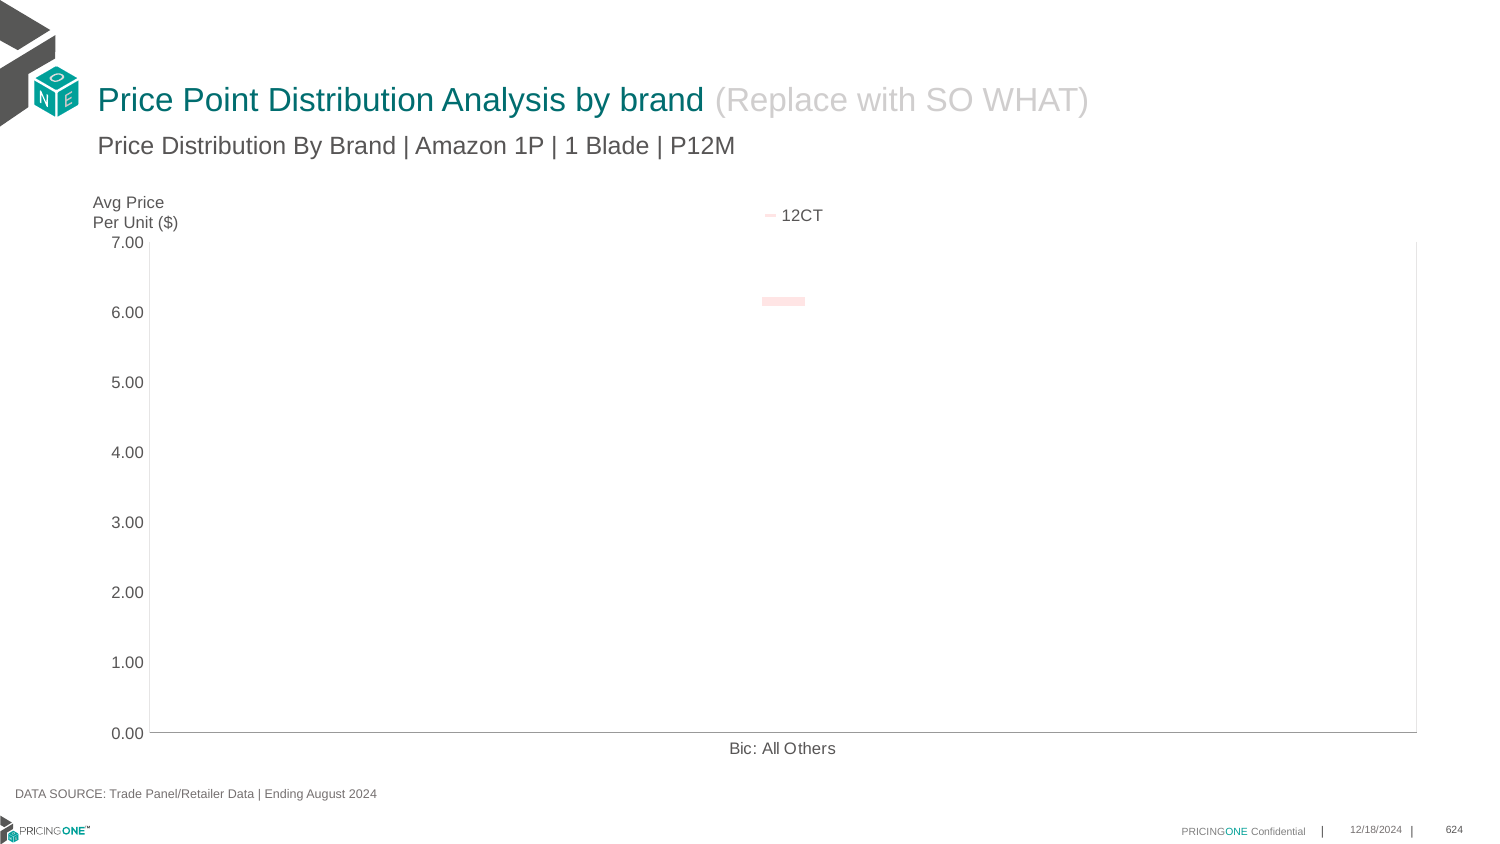

# Price Point Distribution Analysis by brand (Replace with SO WHAT)
Price Distribution By Brand | Amazon 1P | 1 Blade | P12M

### Chart

| Category | 12CT |
|---|---|
| Bic: All Others | 6.14897466827503 |
Avg Price
Per Unit ($)
DATA SOURCE: Trade Panel/Retailer Data | Ending August 2024
12/18/2024
624